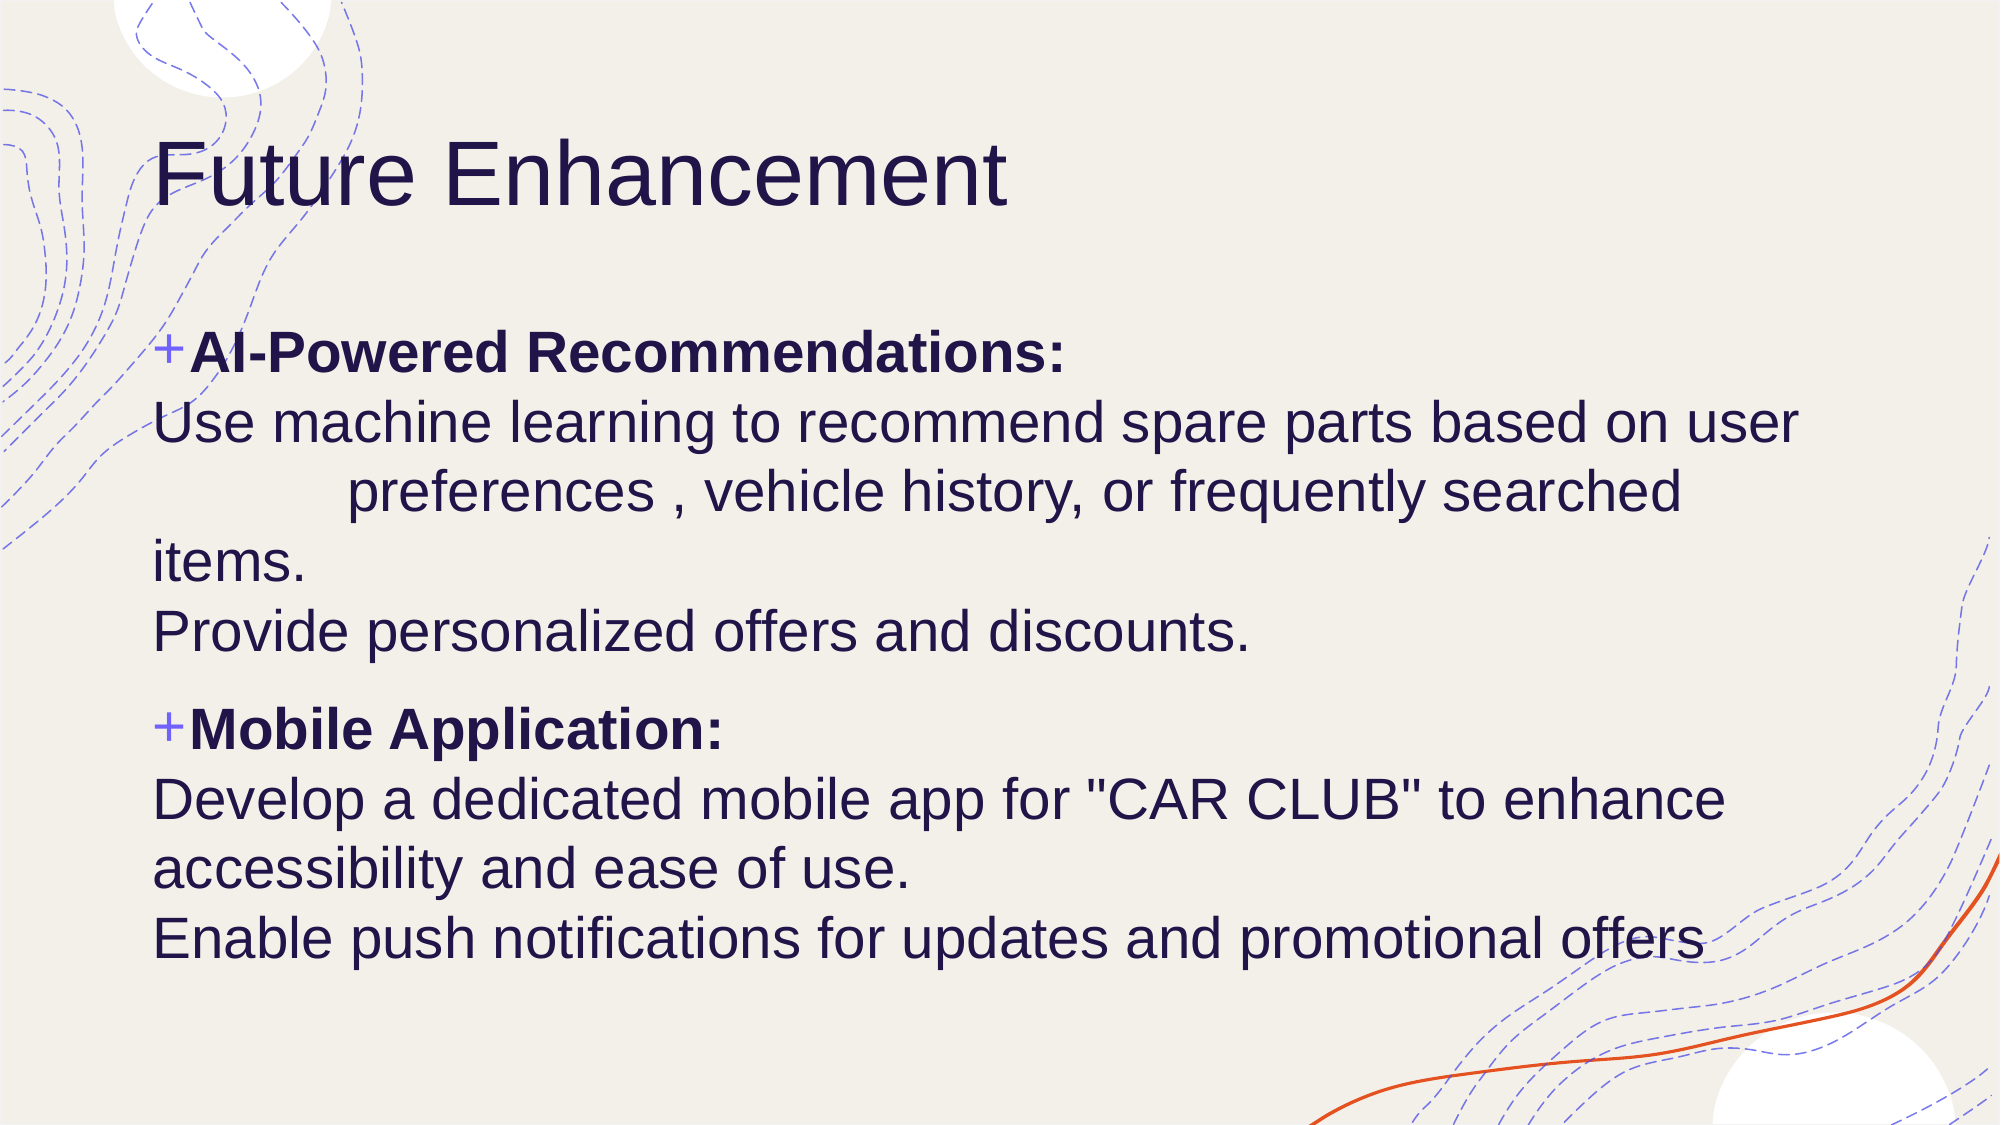

# Future Enhancement
AI-Powered Recommendations:
Use machine learning to recommend spare parts based on user               preferences , vehicle history, or frequently searched items.
Provide personalized offers and discounts.
Mobile Application:
Develop a dedicated mobile app for "CAR CLUB" to enhance accessibility and ease of use.
Enable push notifications for updates and promotional offers